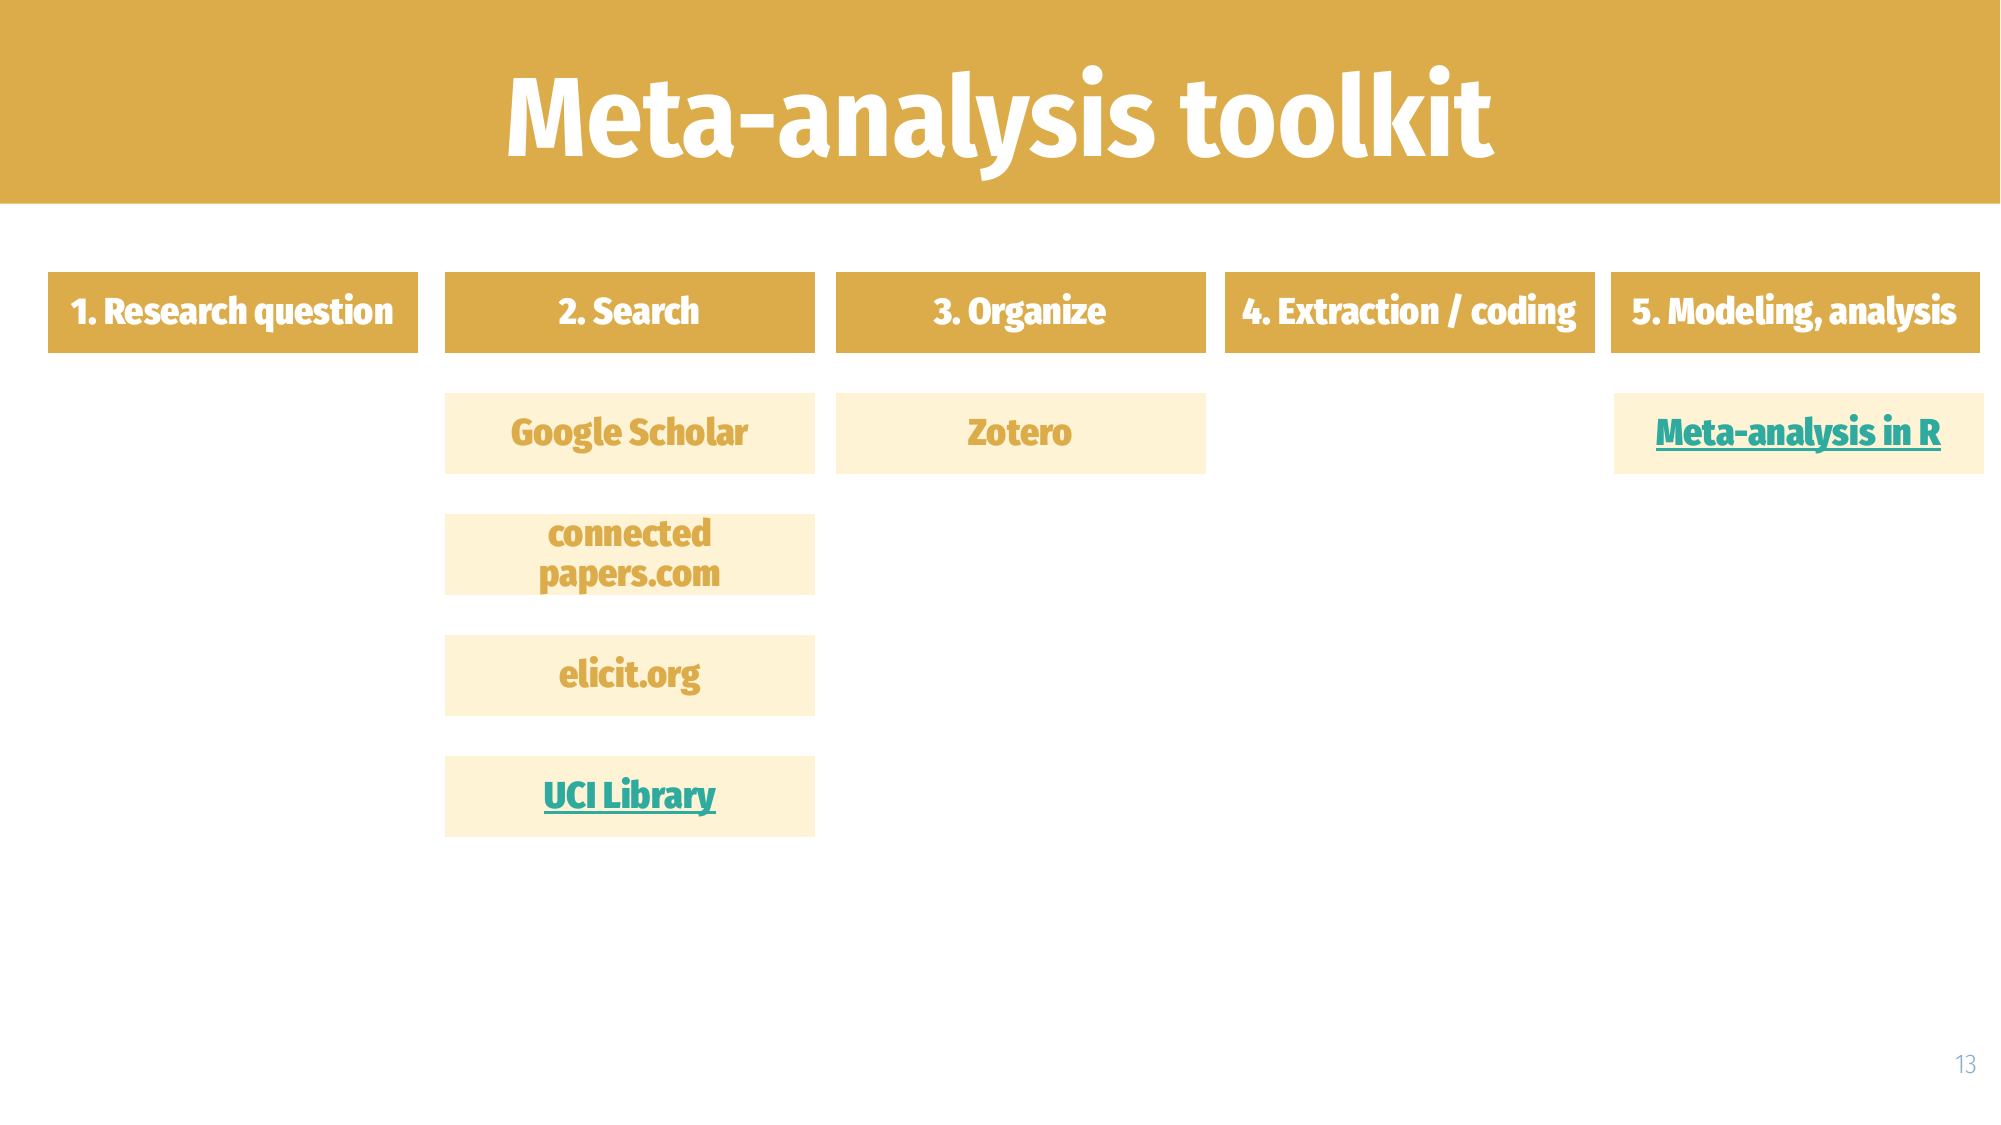

# Meta-analysis toolkit
1. Research question
2. Search
3. Organize
4. Extraction / coding
5. Modeling, analysis
Google Scholar
Zotero
Meta-analysis in R
connected
papers.com
elicit.org
UCI Library
13